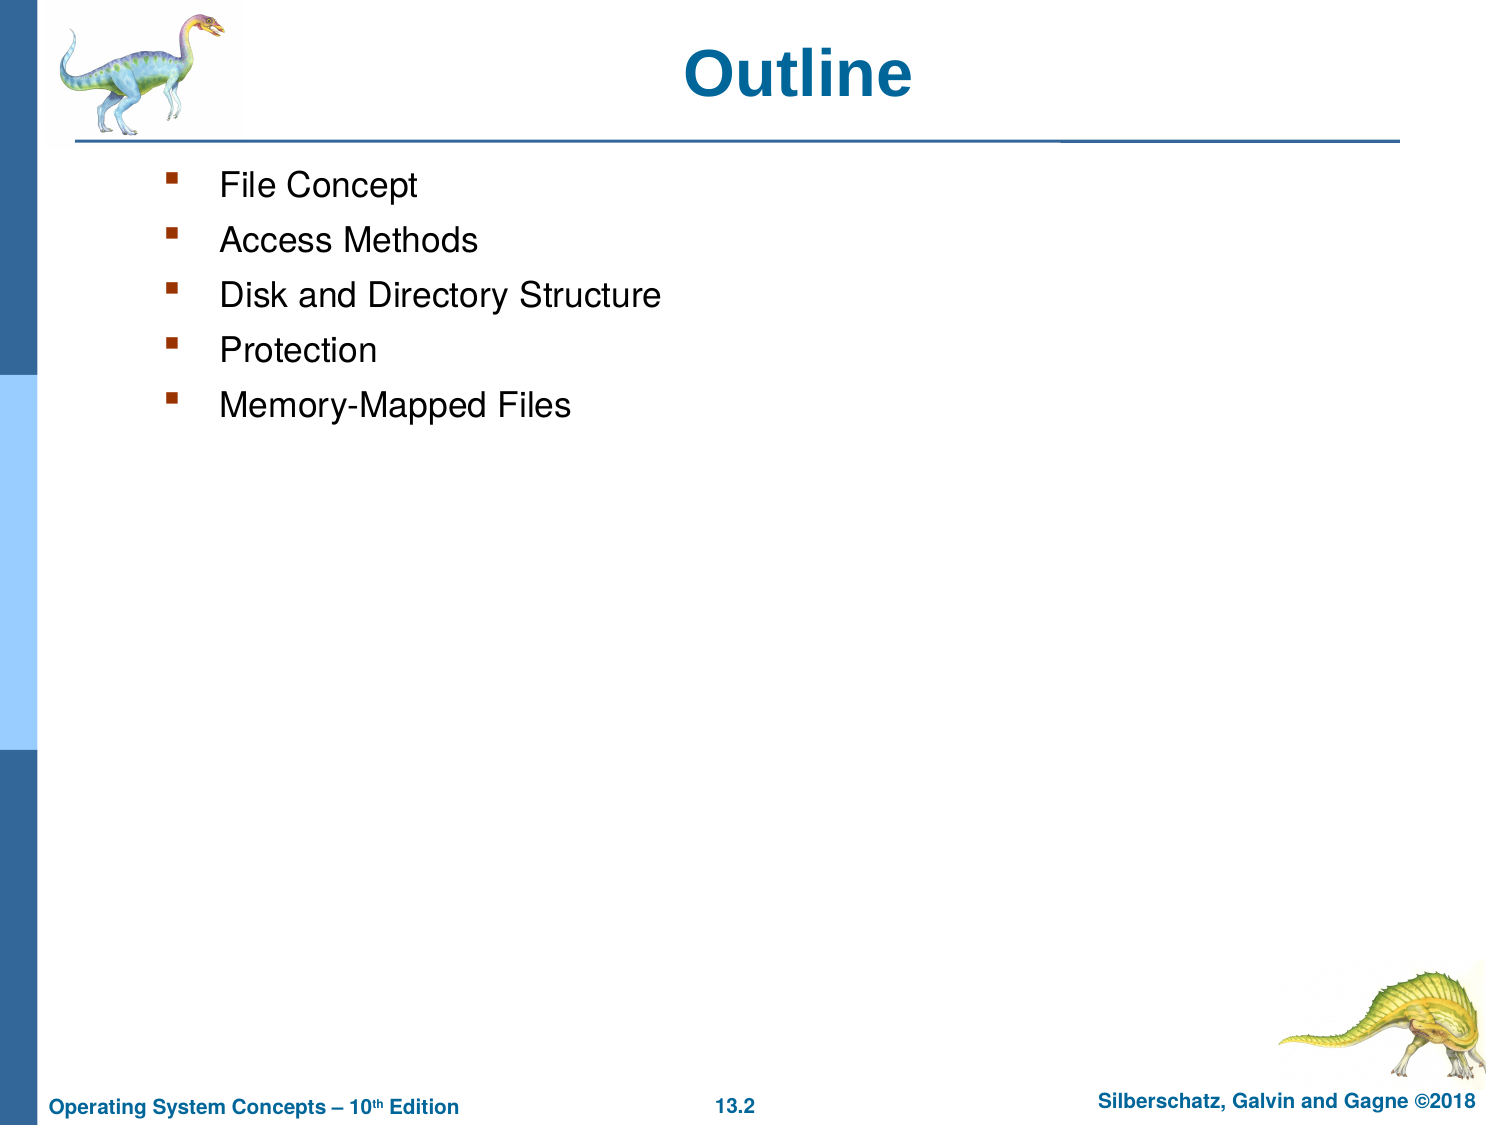

# Outline
File Concept
Access Methods
Disk and Directory Structure
Protection
Memory-Mapped Files